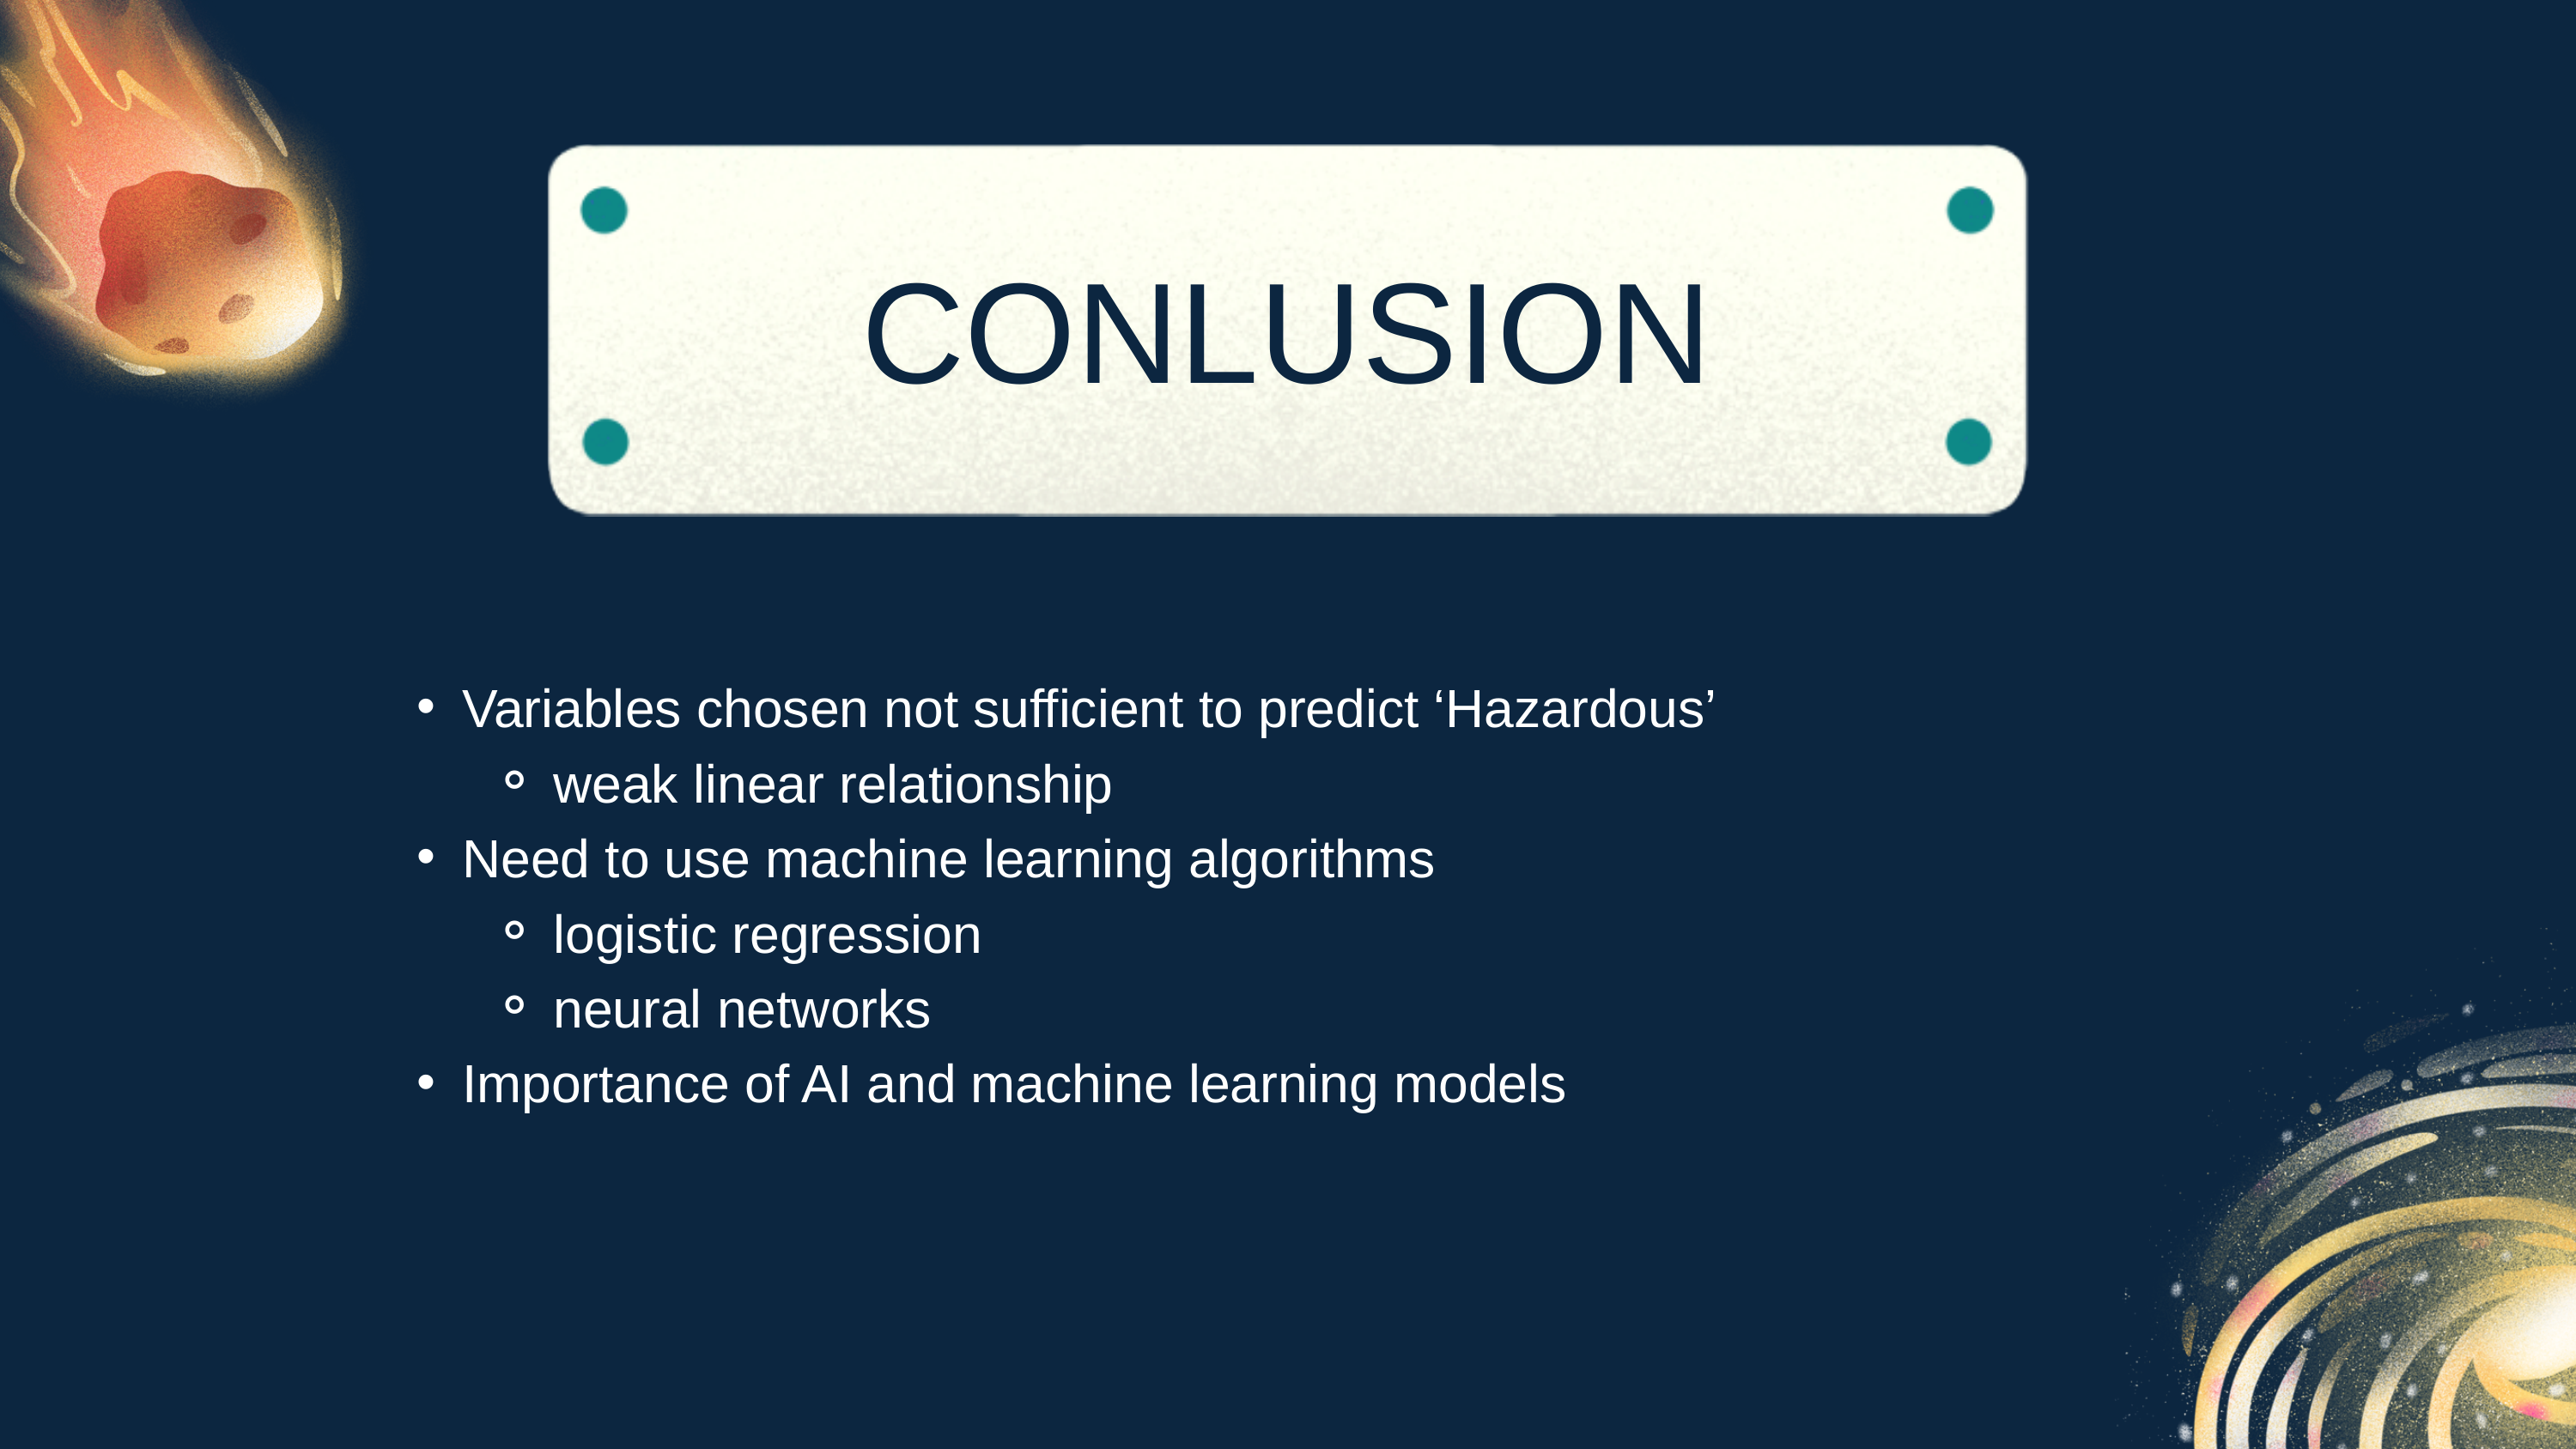

CONLUSION
Variables chosen not sufficient to predict ‘Hazardous’
weak linear relationship
Need to use machine learning algorithms
logistic regression
neural networks
Importance of AI and machine learning models